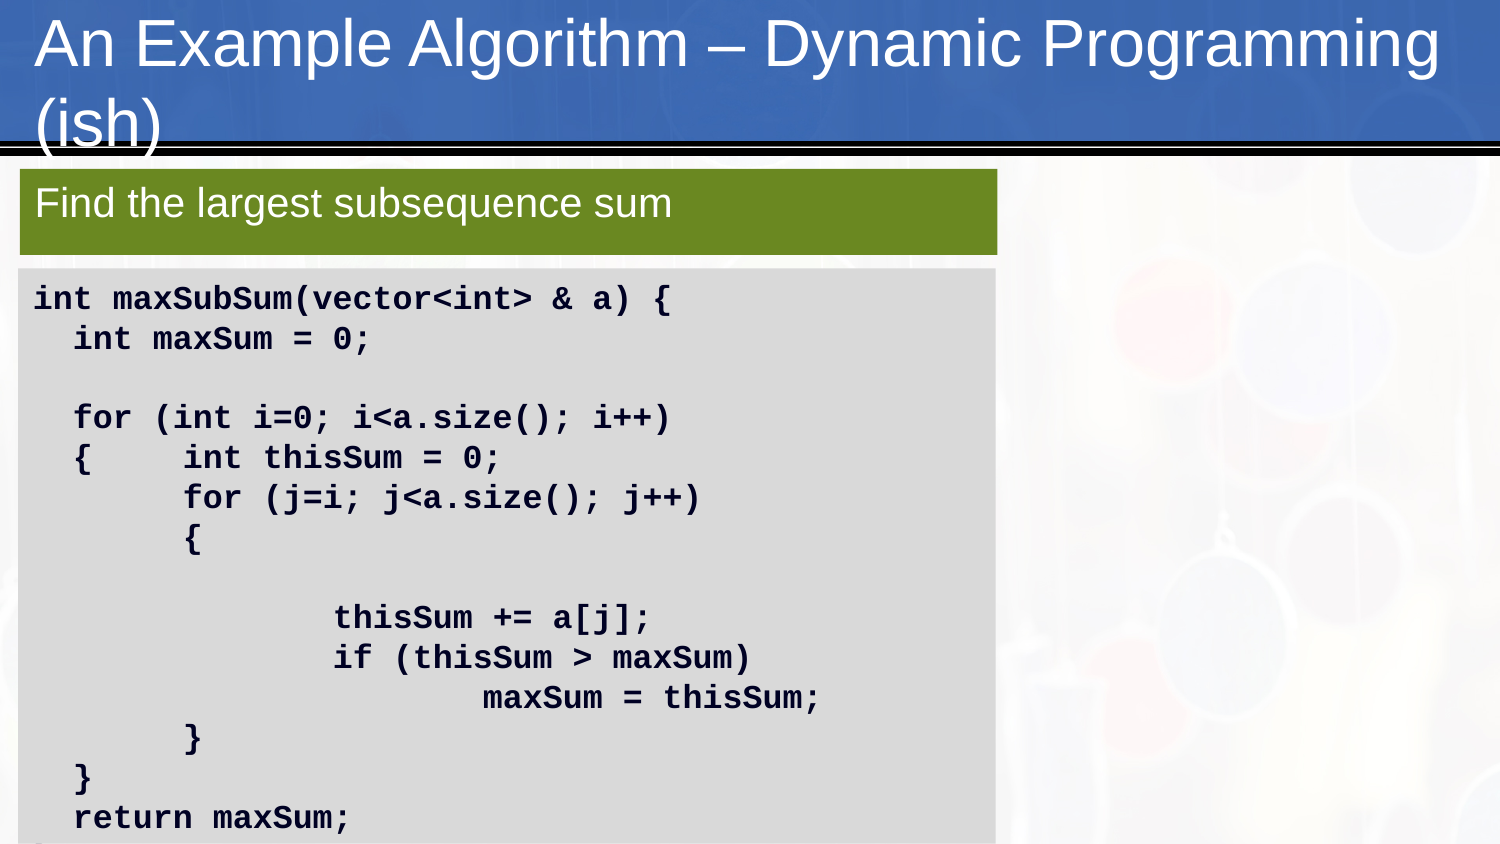

# 4
An Example Algorithm – Dynamic Programming (ish)
Find the largest subsequence sum
int maxSubSum(vector<int> & a) {
  int maxSum = 0;

  for (int i=0; i<a.size(); i++)
  {	int thisSum = 0;
	for (j=i; j<a.size(); j++)
	{
		thisSum += a[j];
		if (thisSum > maxSum)
			maxSum = thisSum;
	}
  }
  return maxSum;
}